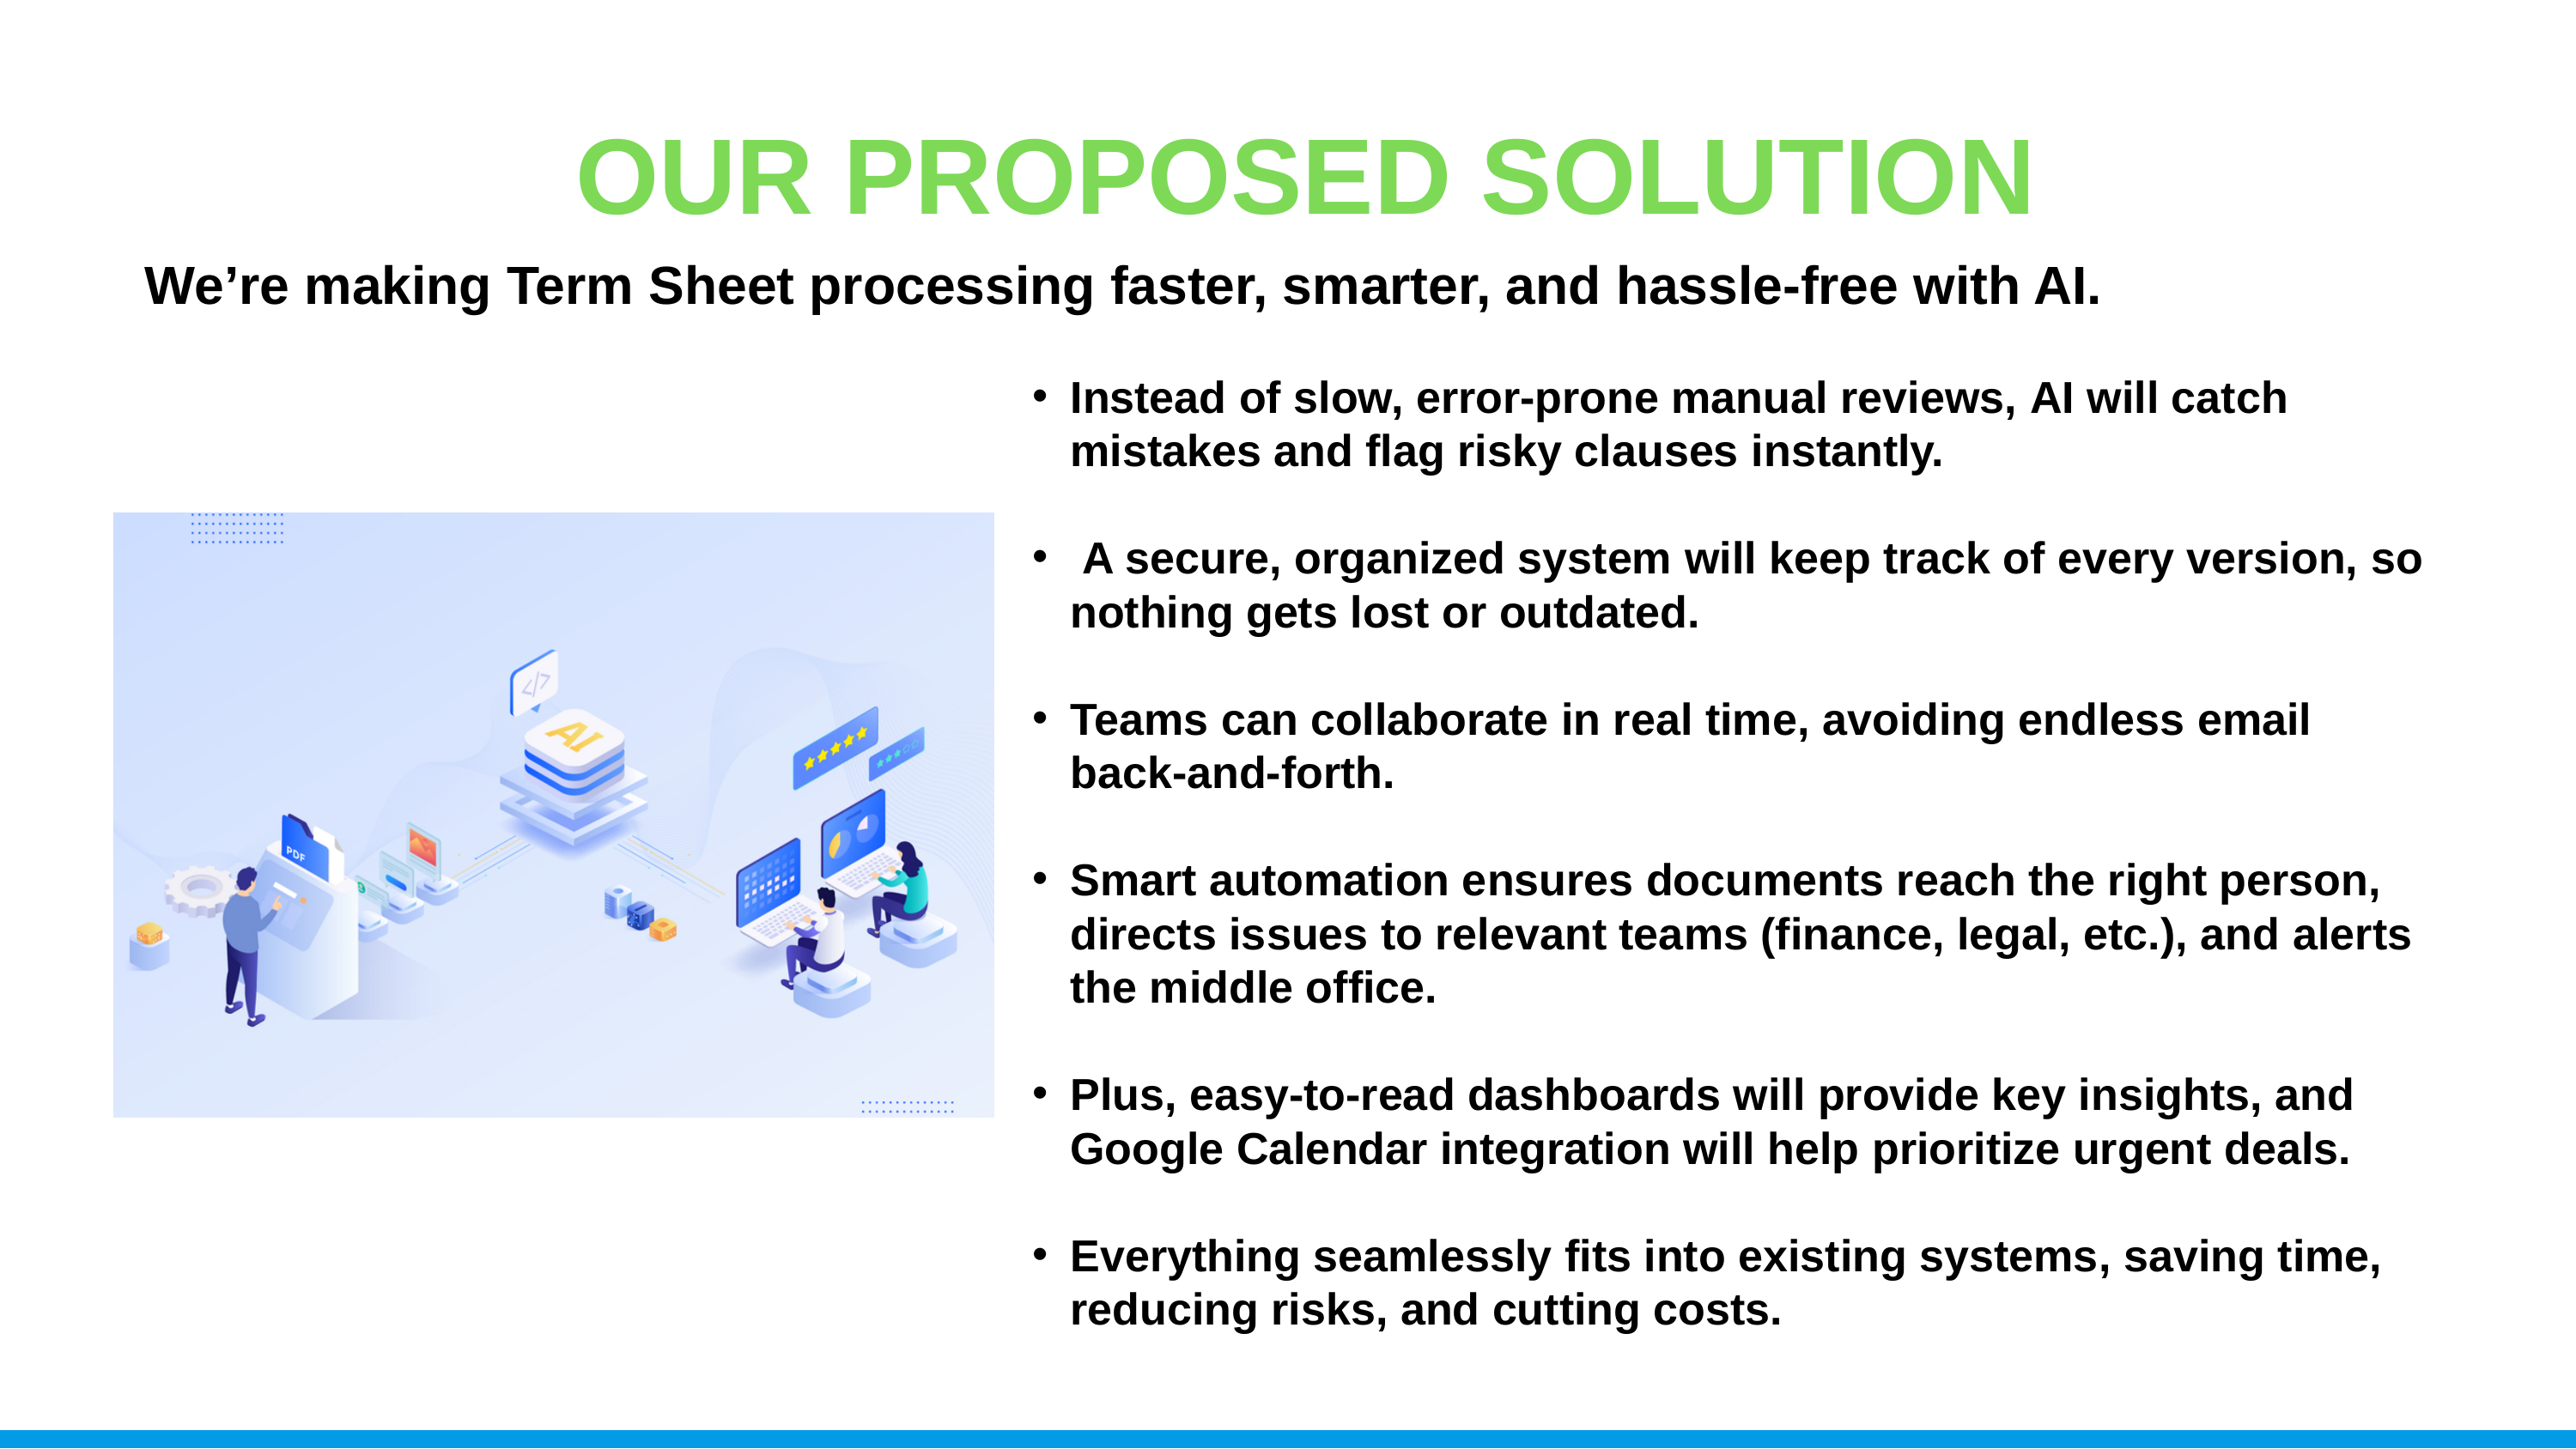

OUR PROPOSED SOLUTION

We’re making Term Sheet processing faster, smarter, and hassle-free with AI.
Instead of slow, error-prone manual reviews, AI will catch mistakes and flag risky clauses instantly.

 A secure, organized system will keep track of every version, so nothing gets lost or outdated.

Teams can collaborate in real time, avoiding endless email back-and-forth.

Smart automation ensures documents reach the right person, directs issues to relevant teams (finance, legal, etc.), and alerts the middle office.

Plus, easy-to-read dashboards will provide key insights, and Google Calendar integration will help prioritize urgent deals.

Everything seamlessly fits into existing systems, saving time, reducing risks, and cutting costs.